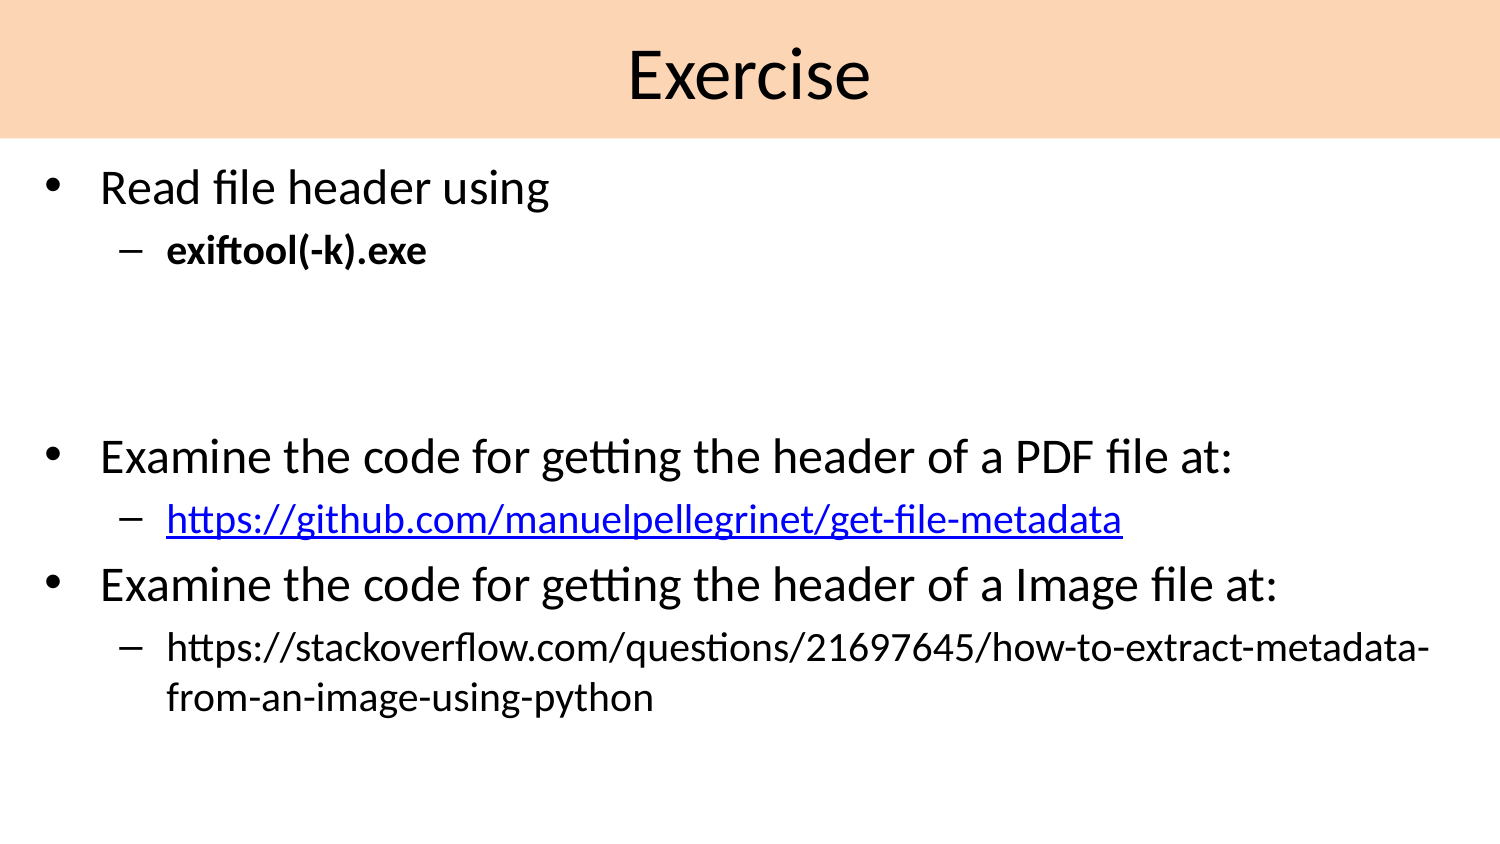

# Exercise
Read file header using
exiftool(-k).exe

Examine the code for getting the header of a PDF file at:
https://github.com/manuelpellegrinet/get-file-metadata
Examine the code for getting the header of a Image file at:
https://stackoverflow.com/questions/21697645/how-to-extract-metadata-from-an-image-using-python